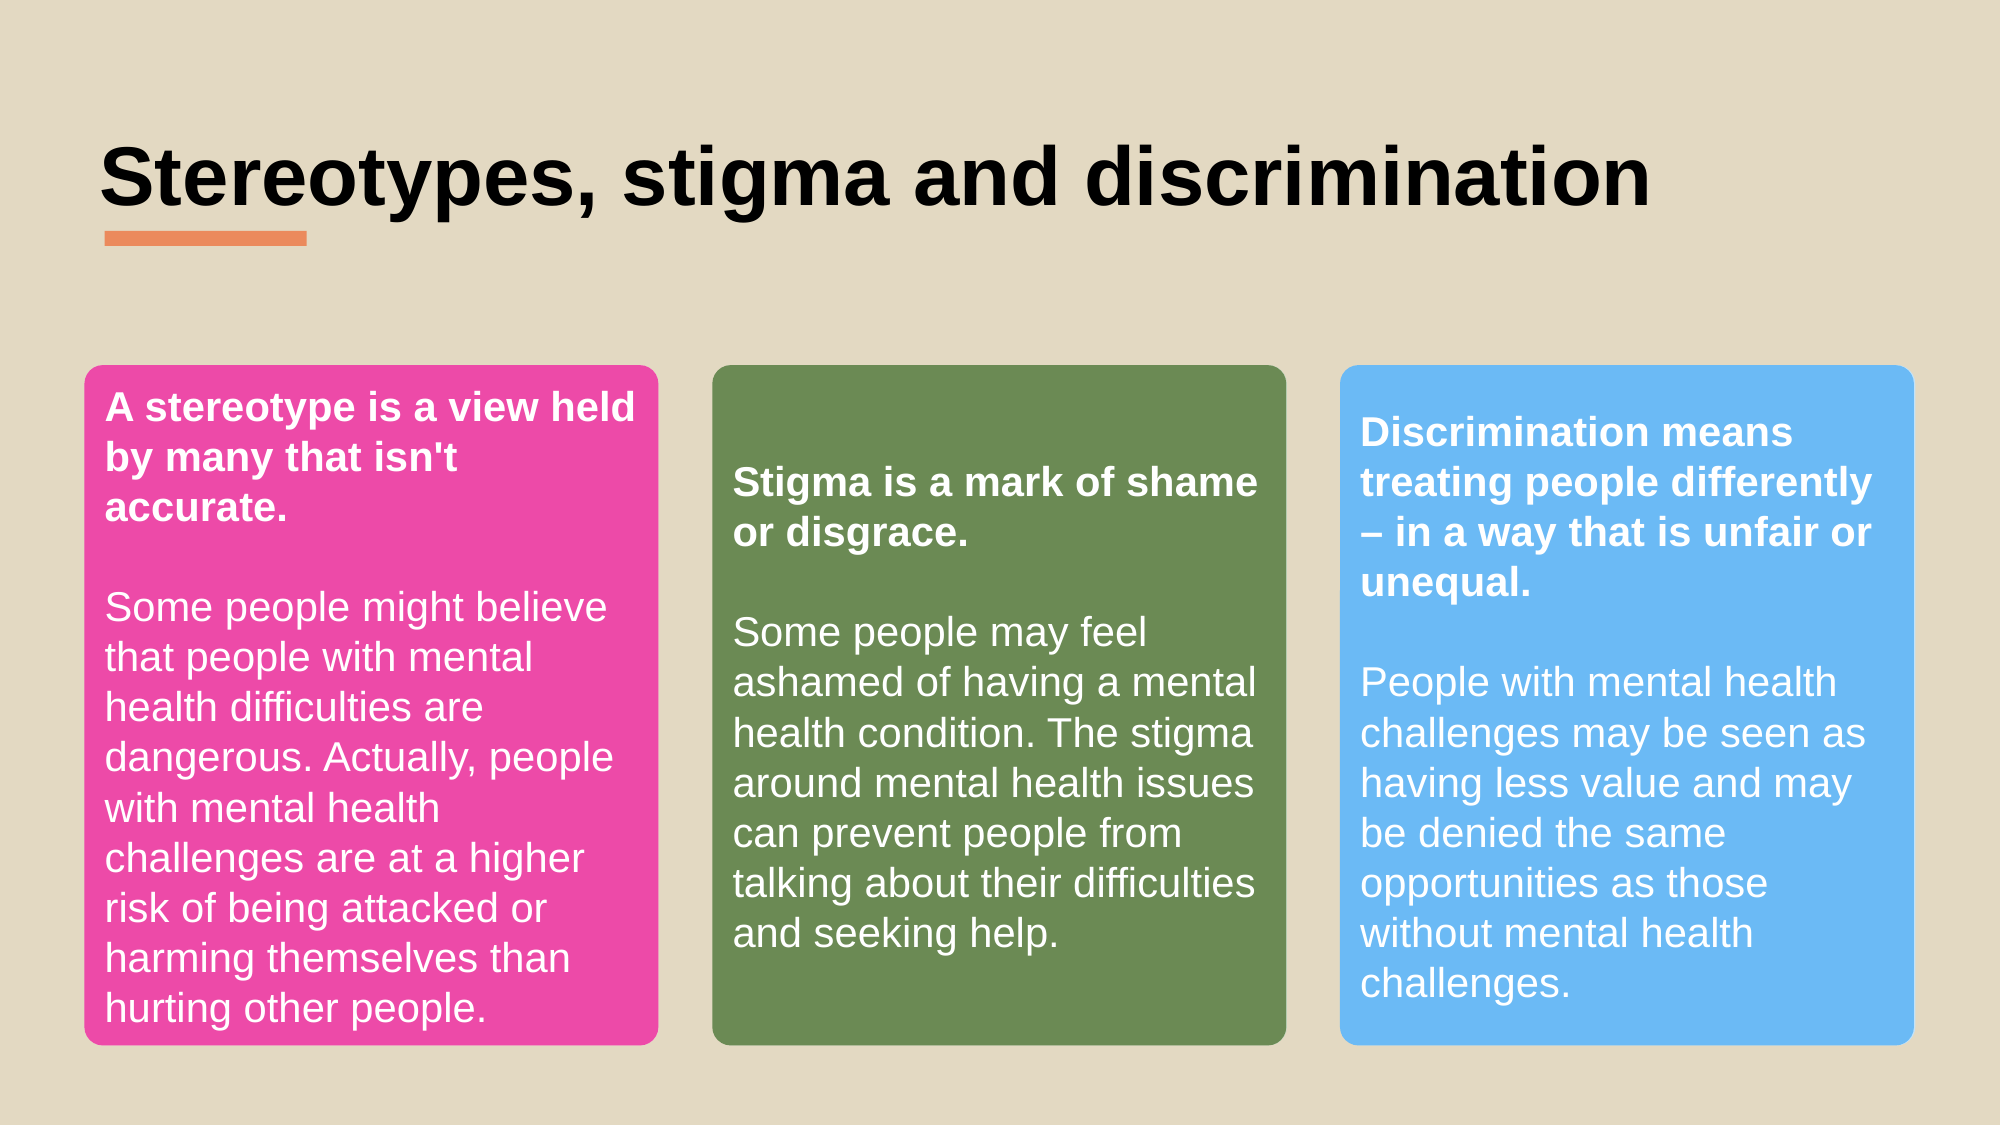

# Stereotypes, stigma and discrimination

A stereotype is a view held by many that isn't accurate.

Some people might believe that people with mental health difficulties are dangerous. Actually, people with mental health challenges are at a higher risk of being attacked or harming themselves than hurting other people.
Stigma is a mark of shame or disgrace.

Some people may feel ashamed of having a mental health condition. The stigma around mental health issues can prevent people from talking about their difficulties and seeking help.
Discrimination means treating people differently – in a way that is unfair or unequal.

People with mental health challenges may be seen as having less value and may be denied the same opportunities as those without mental health challenges.

What is a stereotype?
(click to reveal)
What is a stigma?
(click to reveal)
What is a discrimination?
(click to reveal)